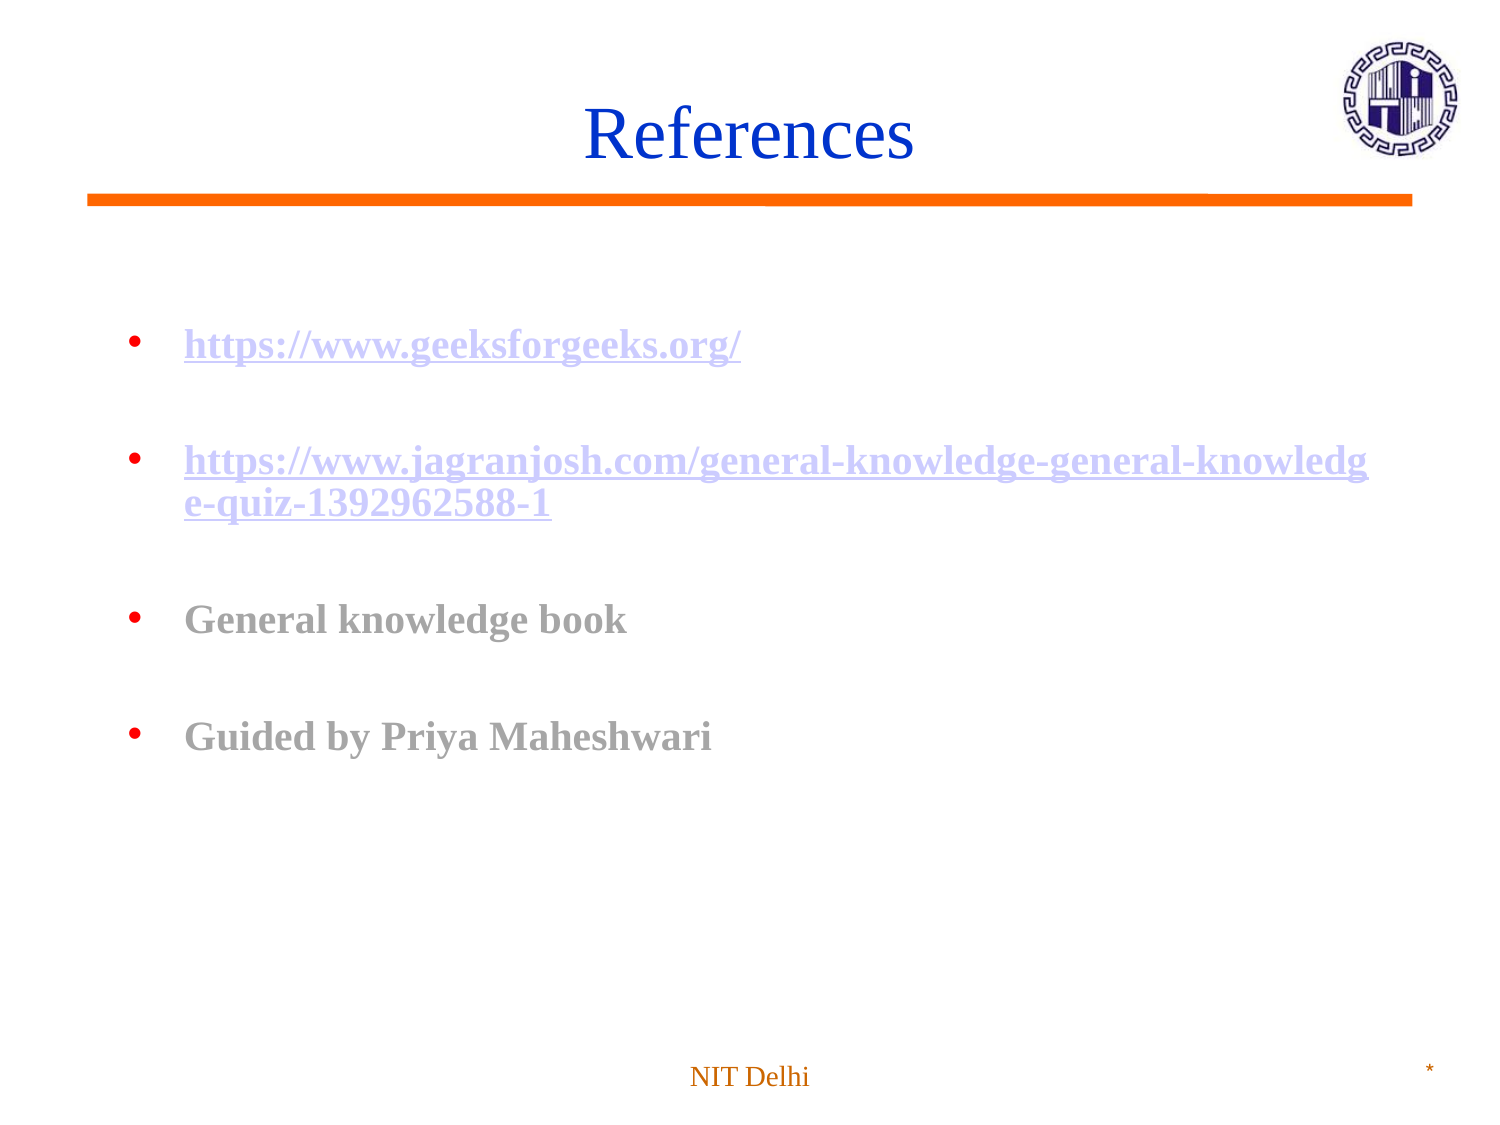

# References

https://www.geeksforgeeks.org/

https://www.jagranjosh.com/general-knowledge-general-knowledge-quiz-1392962588-1

General knowledge book

Guided by Priya Maheshwari

NIT Delhi
*